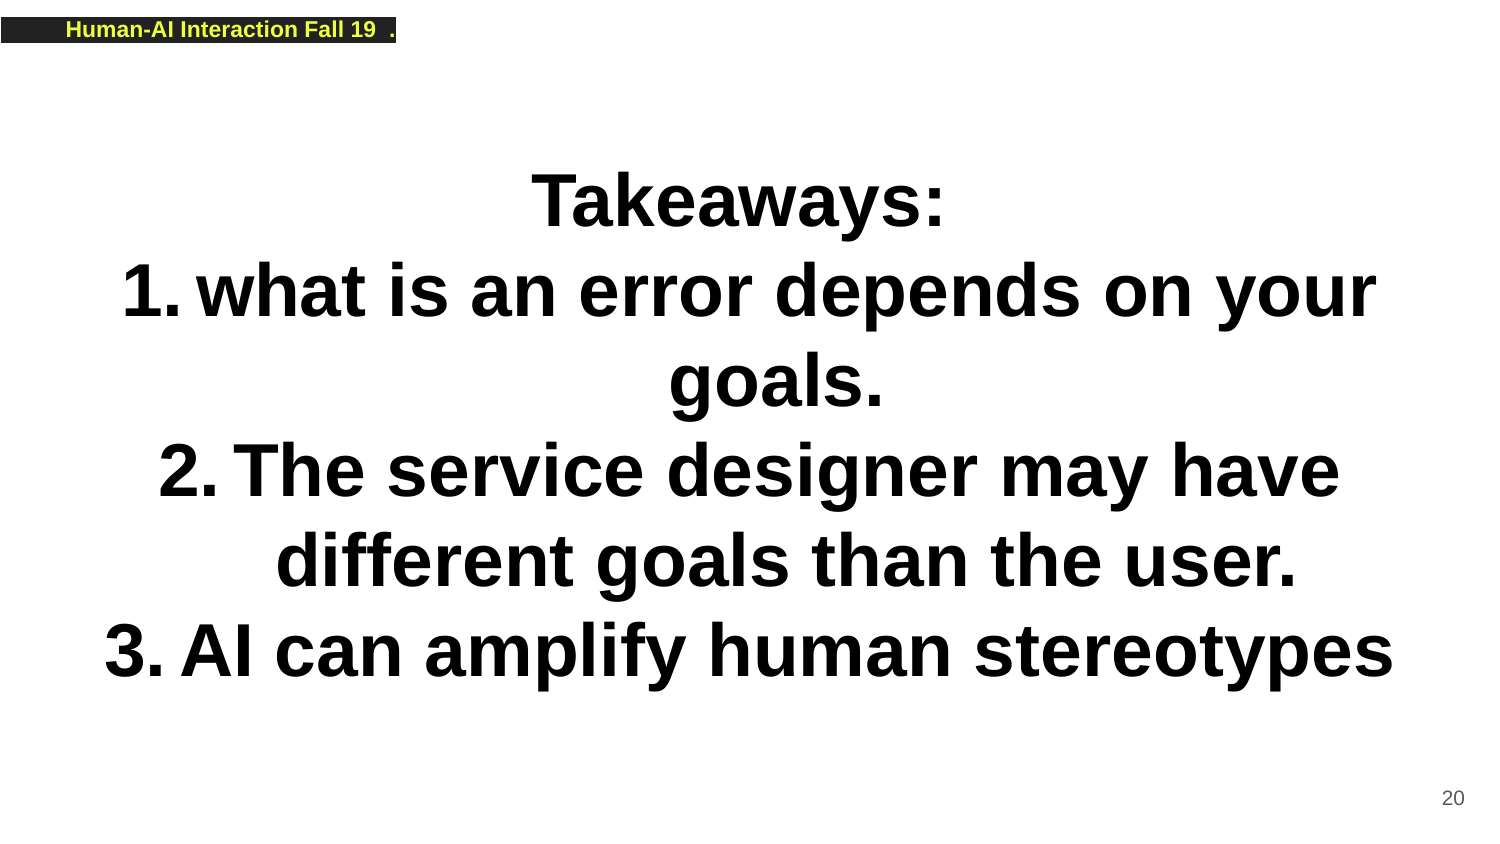

# Takeaways:
what is an error depends on your goals.
The service designer may have different goals than the user.
AI can amplify human stereotypes
20